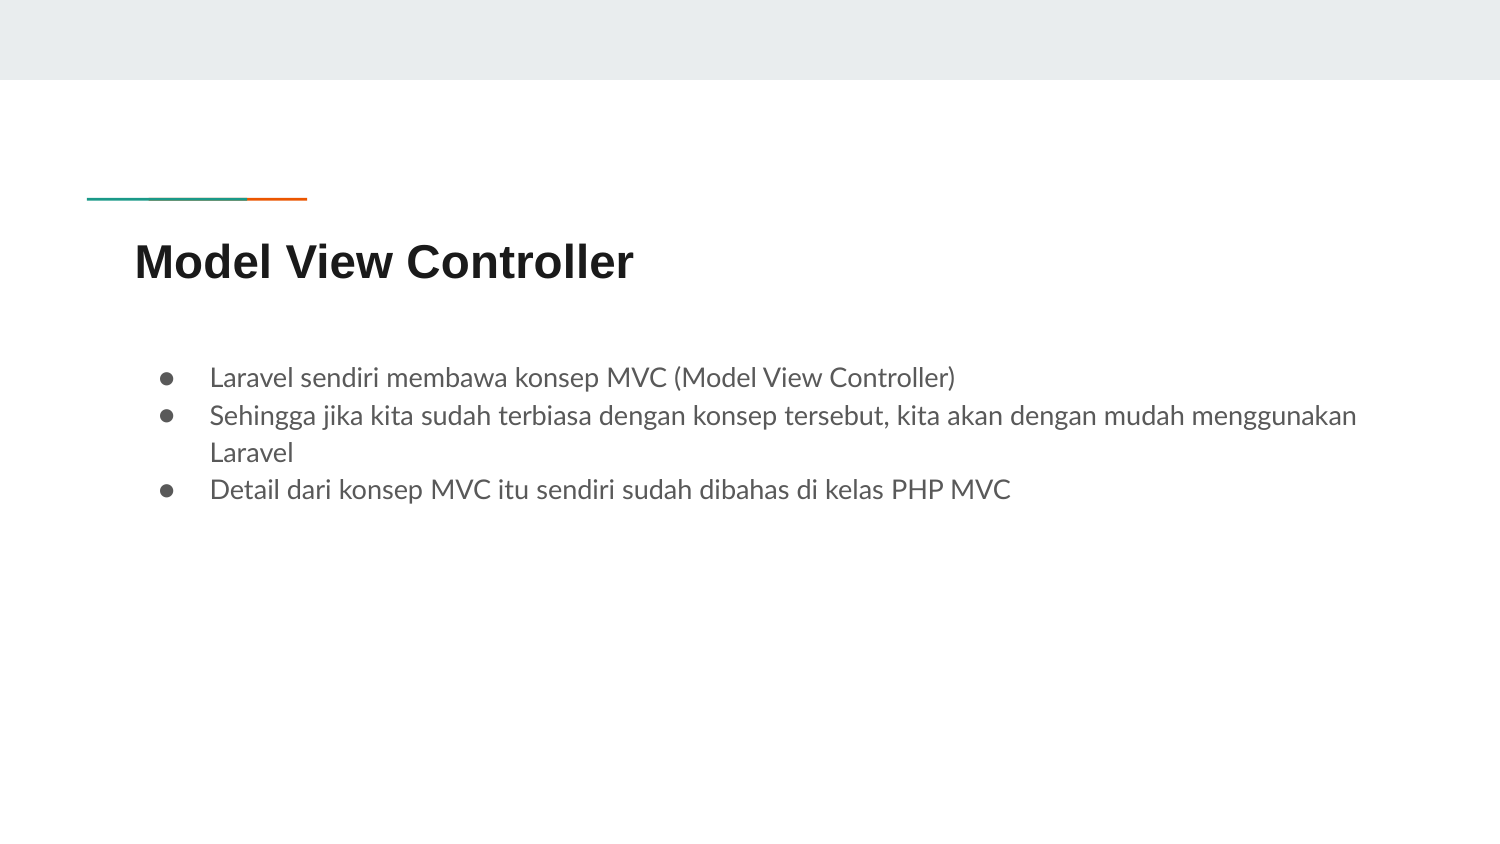

# Model View Controller
Laravel sendiri membawa konsep MVC (Model View Controller)
Sehingga jika kita sudah terbiasa dengan konsep tersebut, kita akan dengan mudah menggunakan Laravel
Detail dari konsep MVC itu sendiri sudah dibahas di kelas PHP MVC